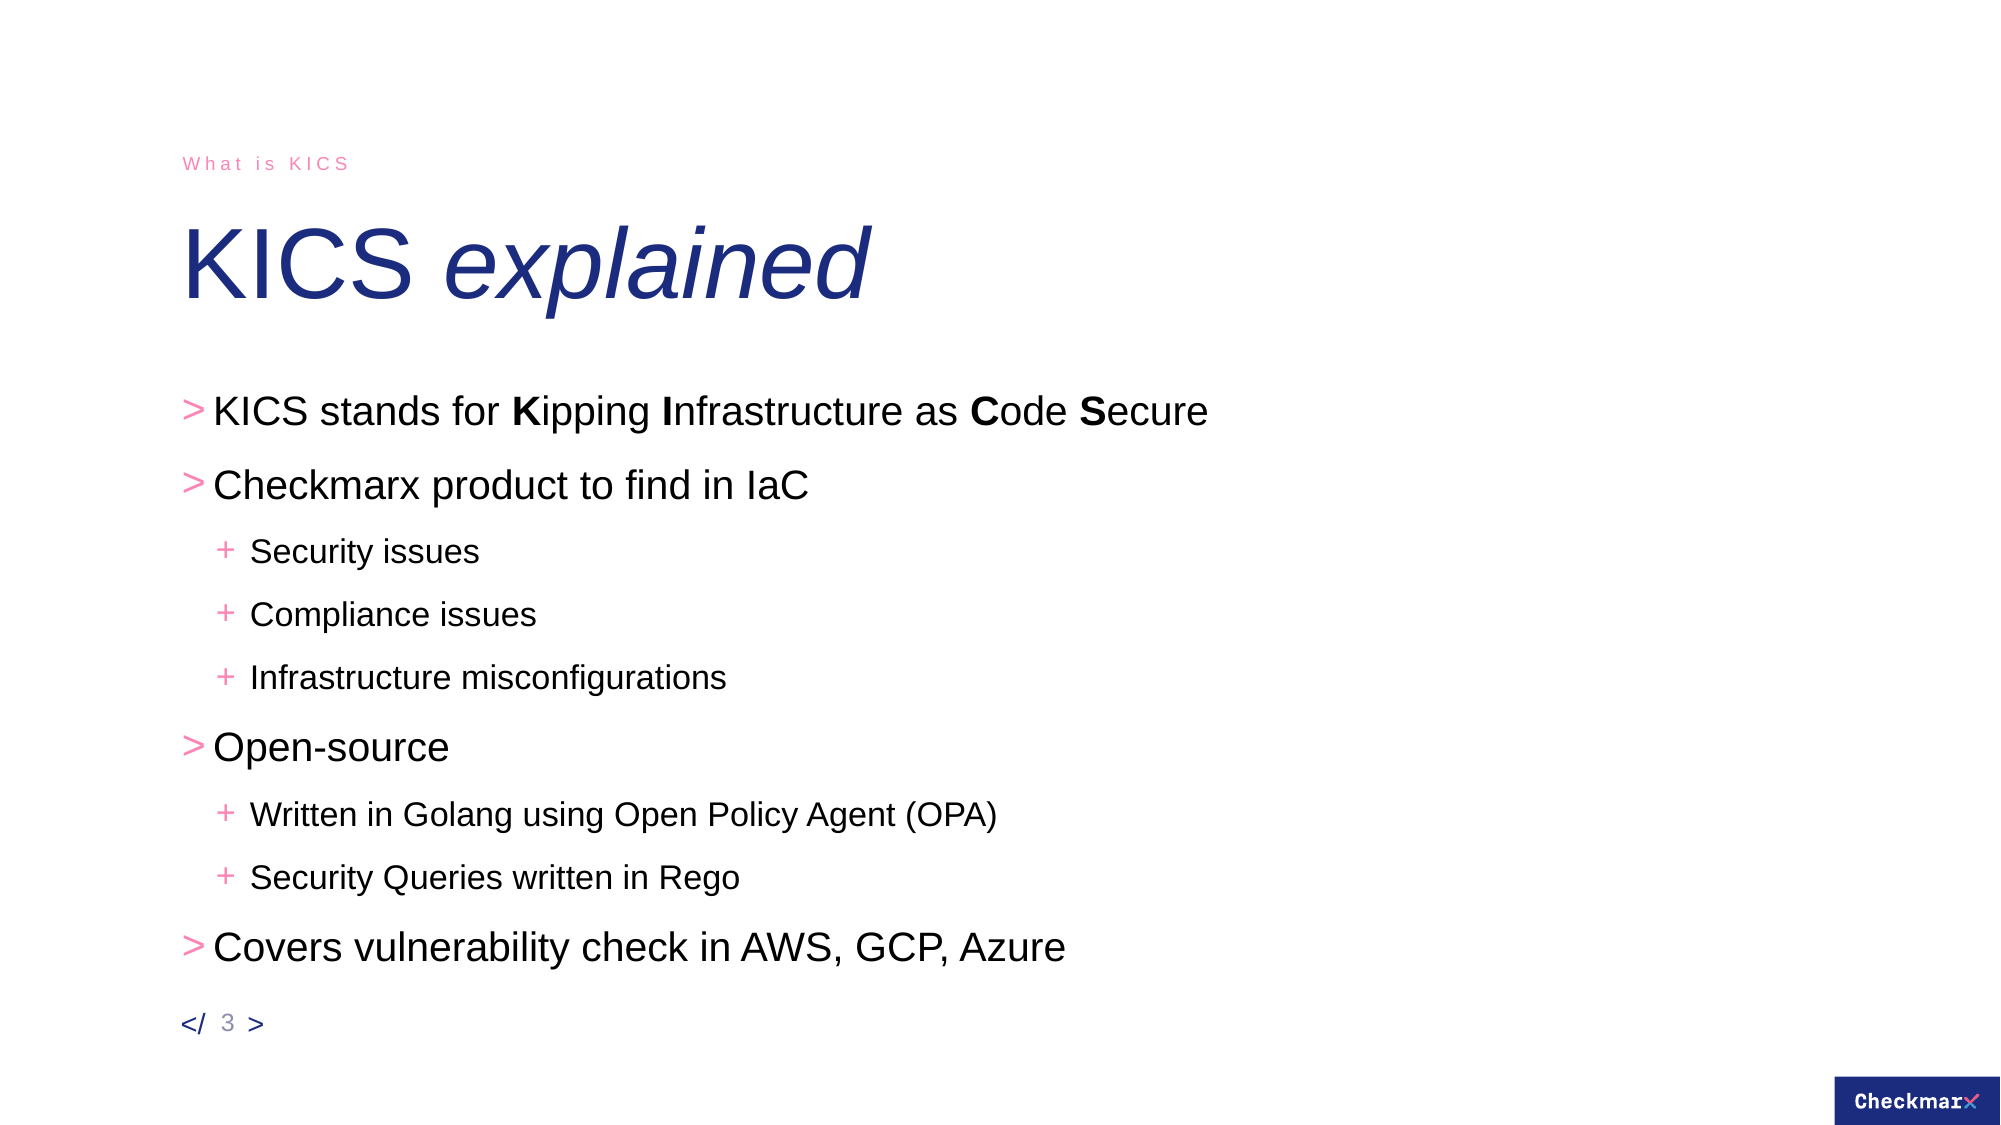

What is KICS
# KICS explained
KICS stands for Kipping Infrastructure as Code Secure
Checkmarx product to find in IaC
Security issues
Compliance issues
Infrastructure misconfigurations
Open-source
Written in Golang using Open Policy Agent (OPA)
Security Queries written in Rego
Covers vulnerability check in AWS, GCP, Azure
3